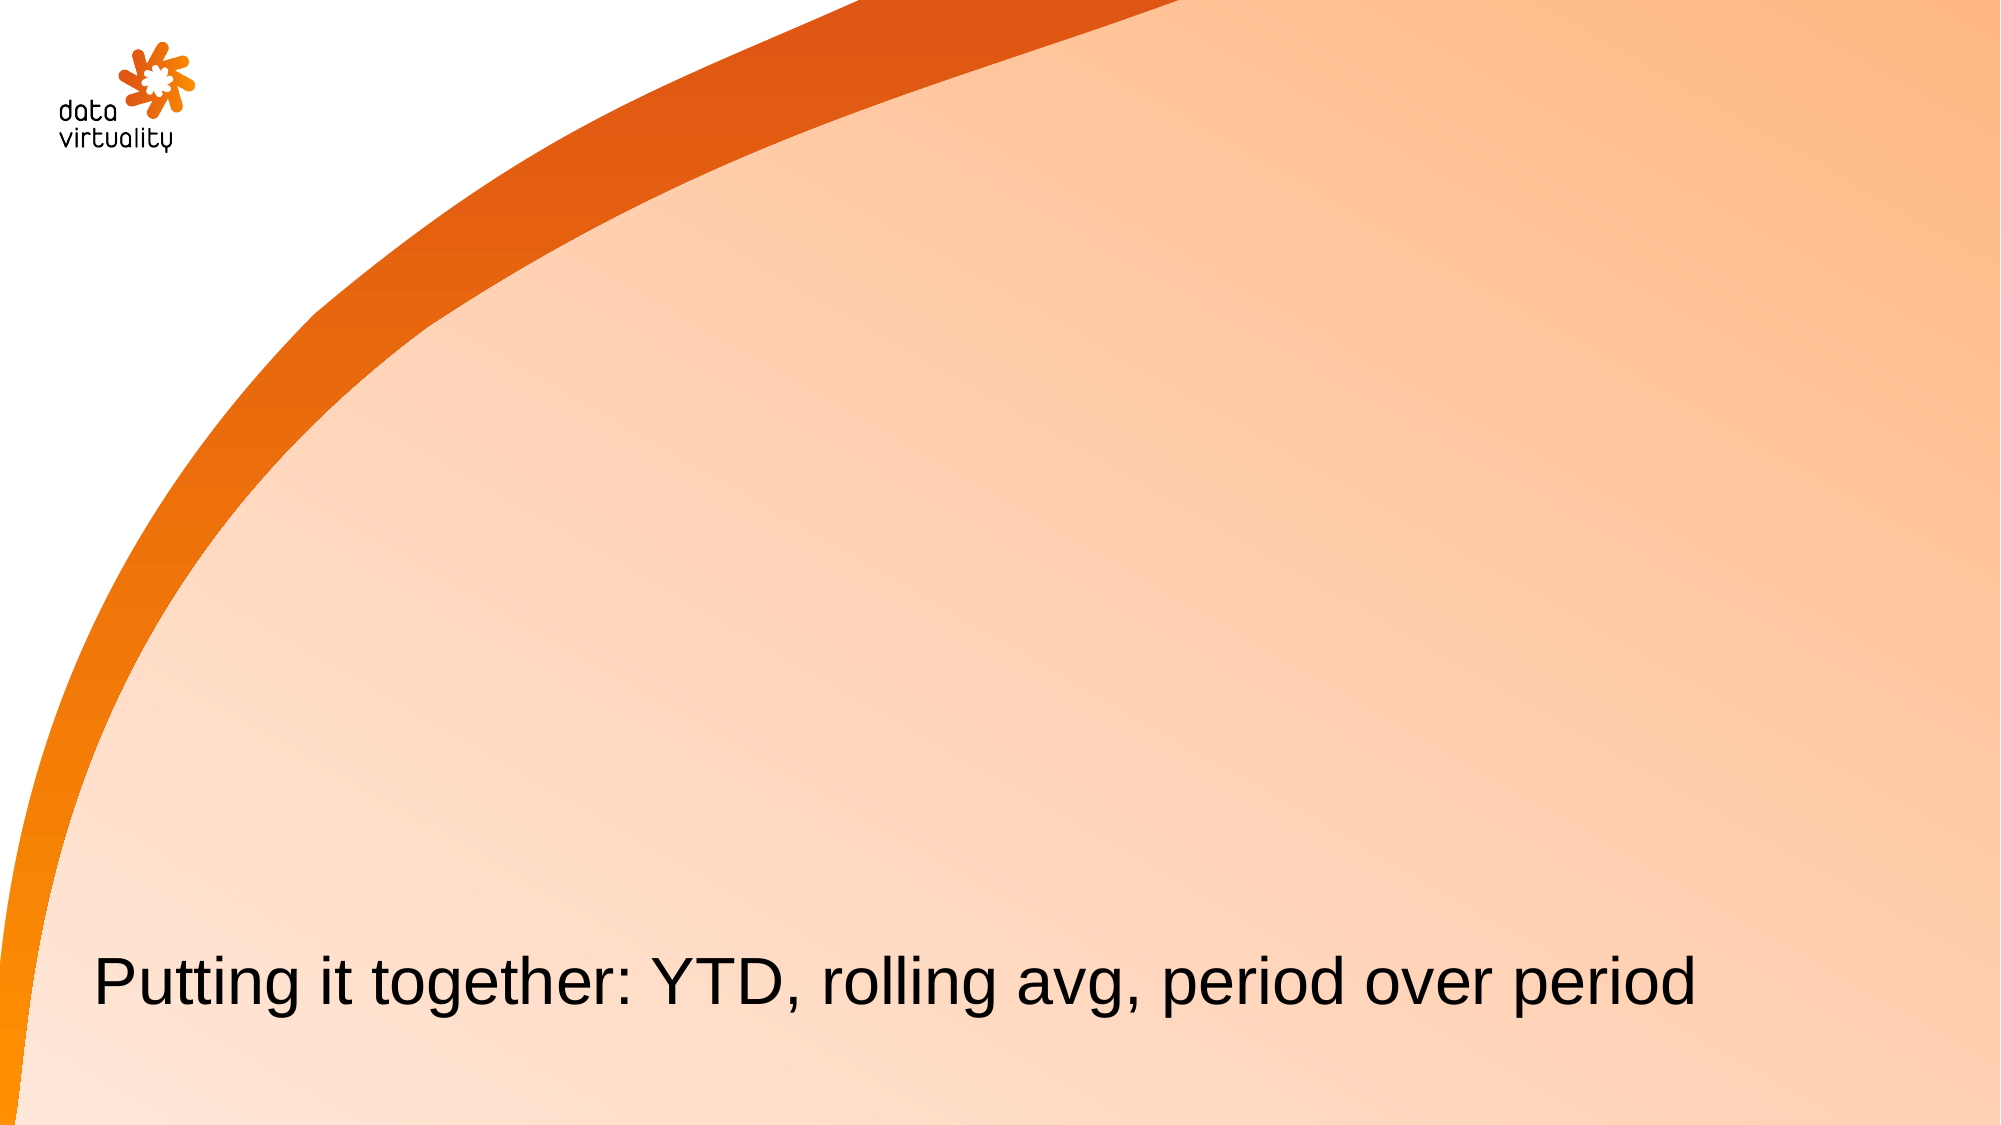

Putting it together: YTD, rolling avg, period over period